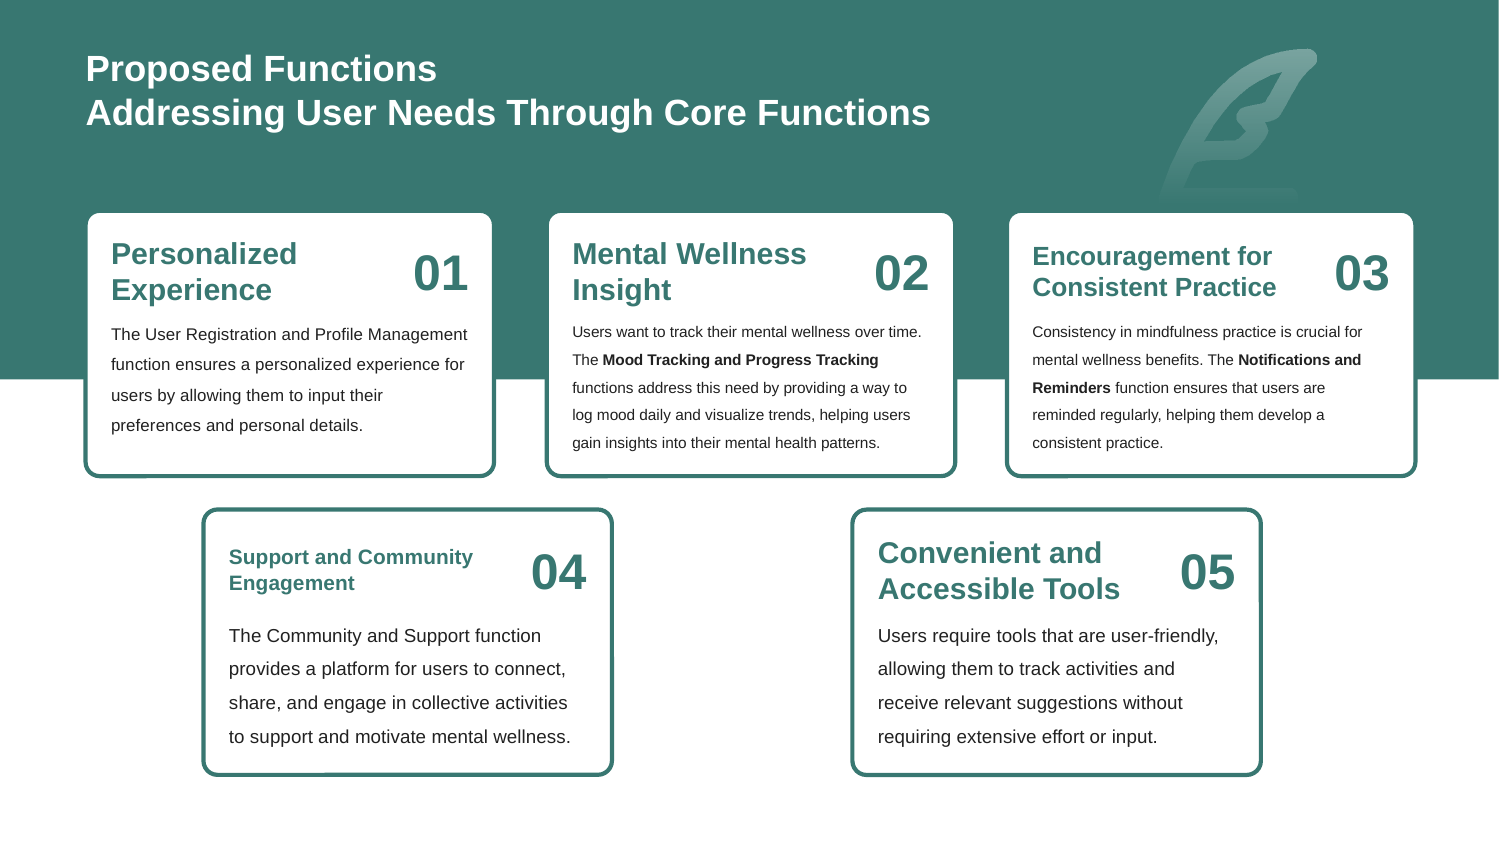

# Proposed Functions Addressing User Needs Through Core Functions

Personalized Experience
01
Mental Wellness Insight
02
Encouragement for Consistent Practice
03
The User Registration and Profile Management function ensures a personalized experience for users by allowing them to input their preferences and personal details.
Users want to track their mental wellness over time. The Mood Tracking and Progress Tracking functions address this need by providing a way to log mood daily and visualize trends, helping users gain insights into their mental health patterns.
Consistency in mindfulness practice is crucial for mental wellness benefits. The Notifications and Reminders function ensures that users are reminded regularly, helping them develop a consistent practice.

Support and Community Engagement
04
Convenient and Accessible Tools
05
The Community and Support function provides a platform for users to connect, share, and engage in collective activities to support and motivate mental wellness.
Users require tools that are user-friendly, allowing them to track activities and receive relevant suggestions without requiring extensive effort or input.